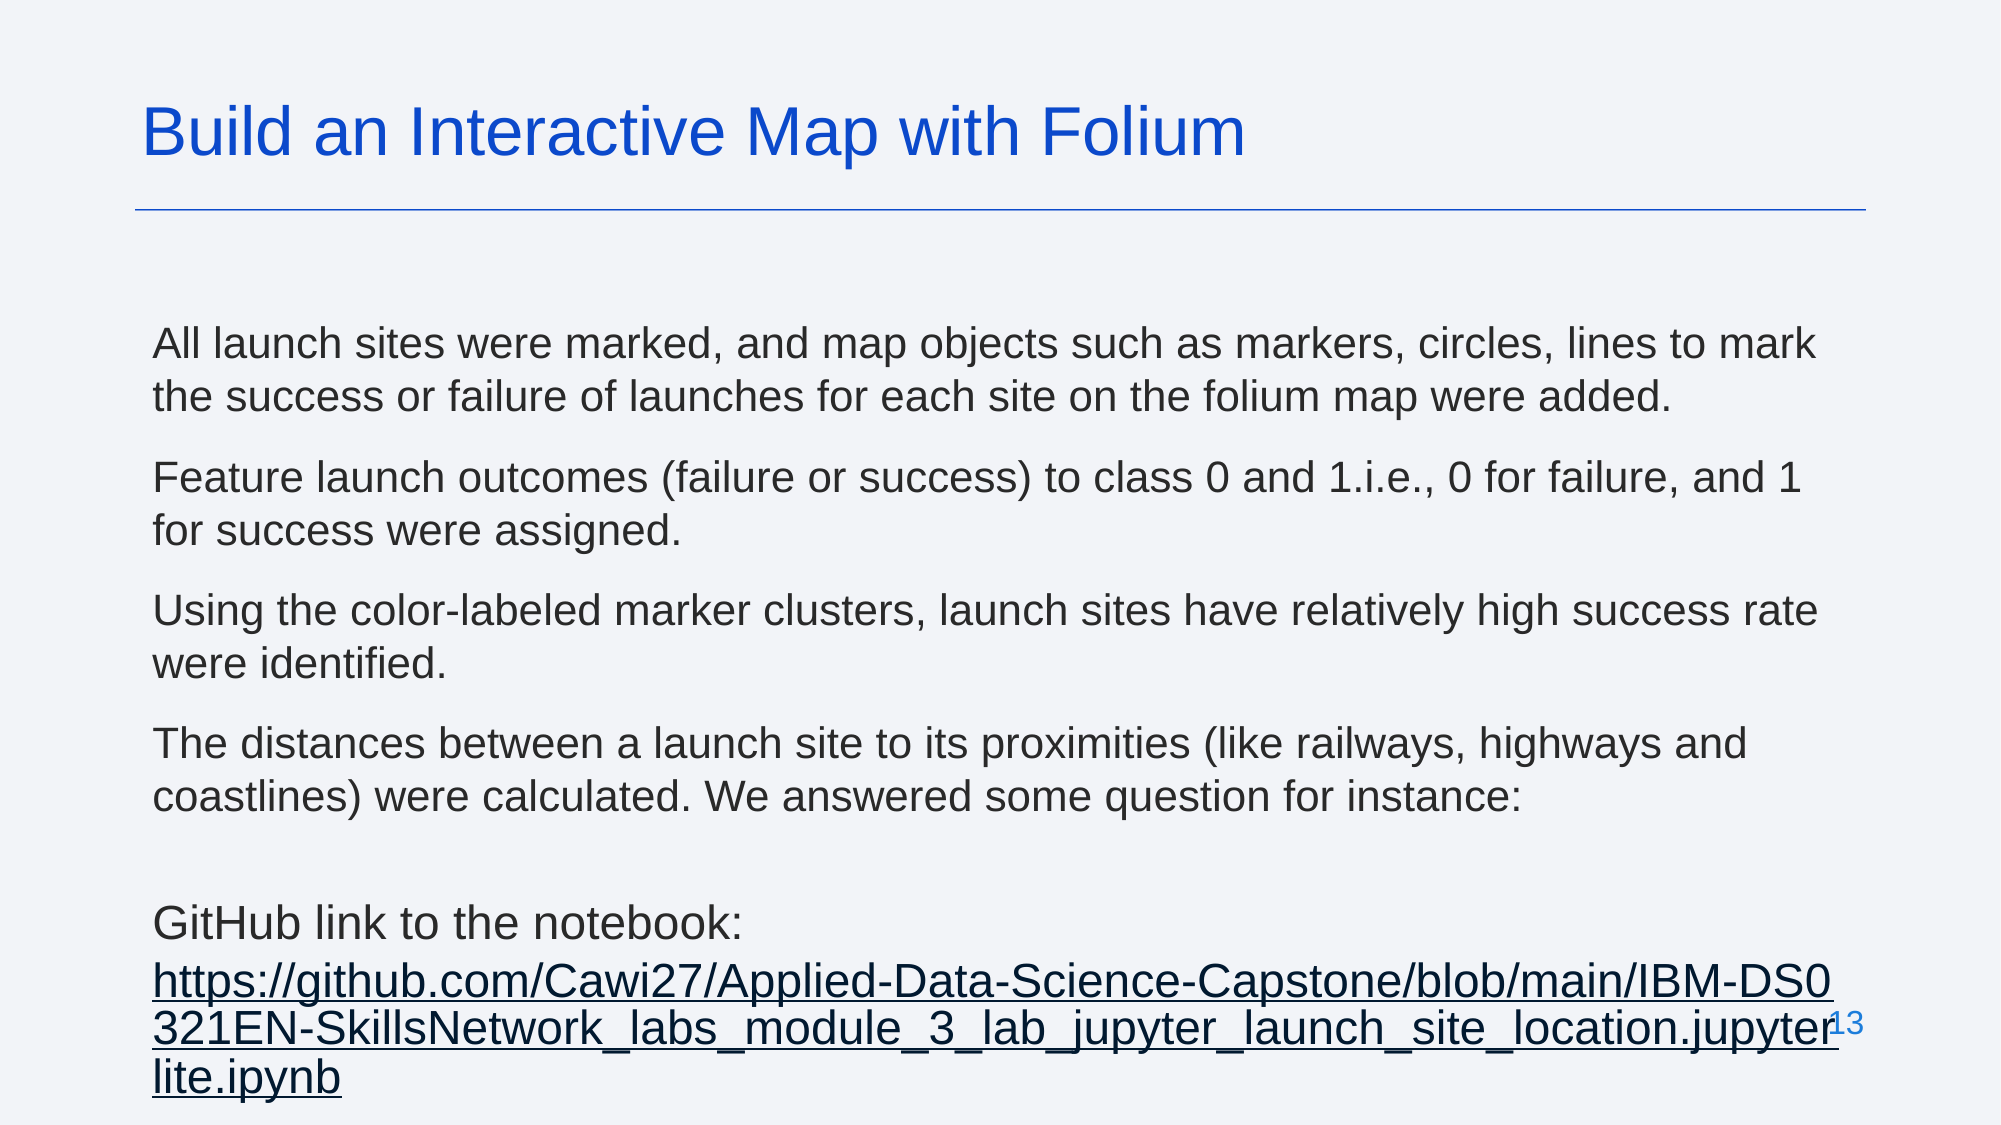

Build an Interactive Map with Folium
All launch sites were marked, and map objects such as markers, circles, lines to mark the success or failure of launches for each site on the folium map were added.
Feature launch outcomes (failure or success) to class 0 and 1.i.e., 0 for failure, and 1 for success were assigned.
Using the color-labeled marker clusters, launch sites have relatively high success rate were identified.
The distances between a launch site to its proximities (like railways, highways and coastlines) were calculated. We answered some question for instance:

GitHub link to the notebook: https://github.com/Cawi27/Applied-Data-Science-Capstone/blob/main/IBM-DS0321EN-SkillsNetwork_labs_module_3_lab_jupyter_launch_site_location.jupyterlite.ipynb

13